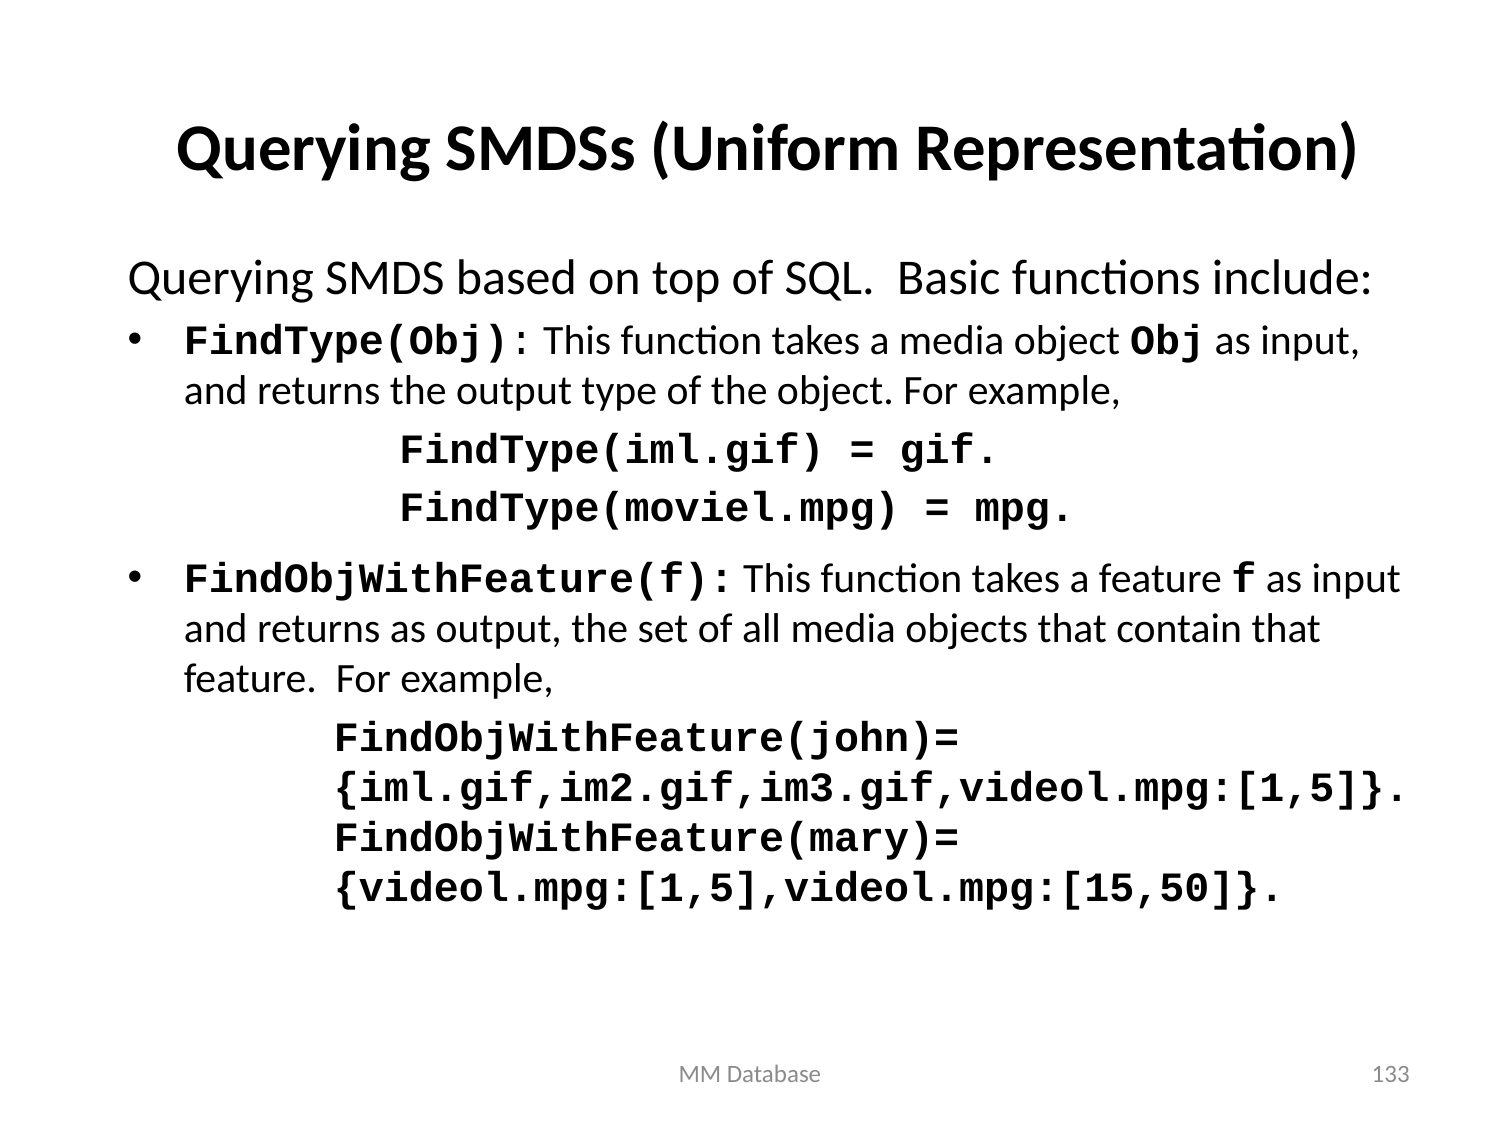

# Querying SMDSs (Uniform Representation)
Querying SMDS based on top of SQL.  Basic functions include:
FindType(Obj): This function takes a media object Obj as input, and returns the output type of the object. For example,
		FindType(iml.gif) = gif.
		FindType(moviel.mpg) = mpg.
FindObjWithFeature(f): This function takes a feature f as input and returns as output, the set of all media objects that contain that feature.  For example,
		FindObjWithFeature(john)= 				{iml.gif,im2.gif,im3.gif,videol.mpg:[1,5]}. 	FindObjWithFeature(mary)= 				{videol.mpg:[1,5],videol.mpg:[15,50]}.
MM Database
133